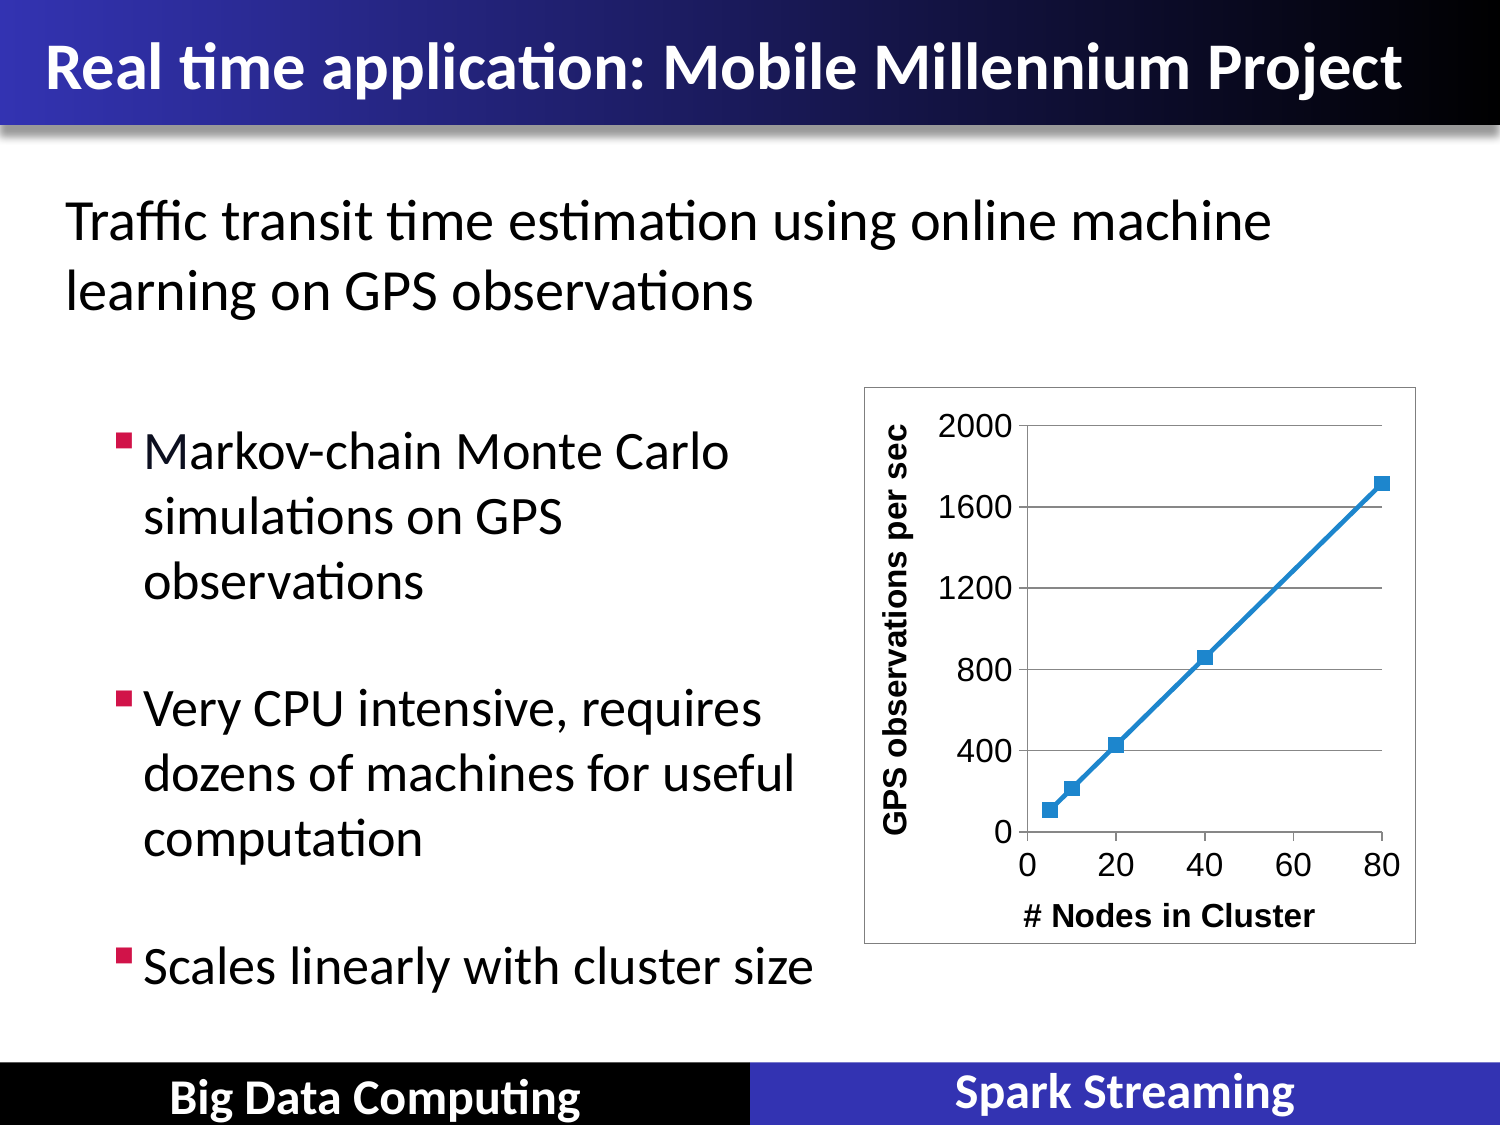

# Real time application: Mobile Millennium Project
Traffic transit time estimation using online machine learning on GPS observations

### Chart

| Category | GPS observations/second |
|---|---|
Markov-chain Monte Carlo simulations on GPS observations
Very CPU intensive, requires dozens of machines for useful computation
Scales linearly with cluster size
Spark Streaming
Big Data Computing